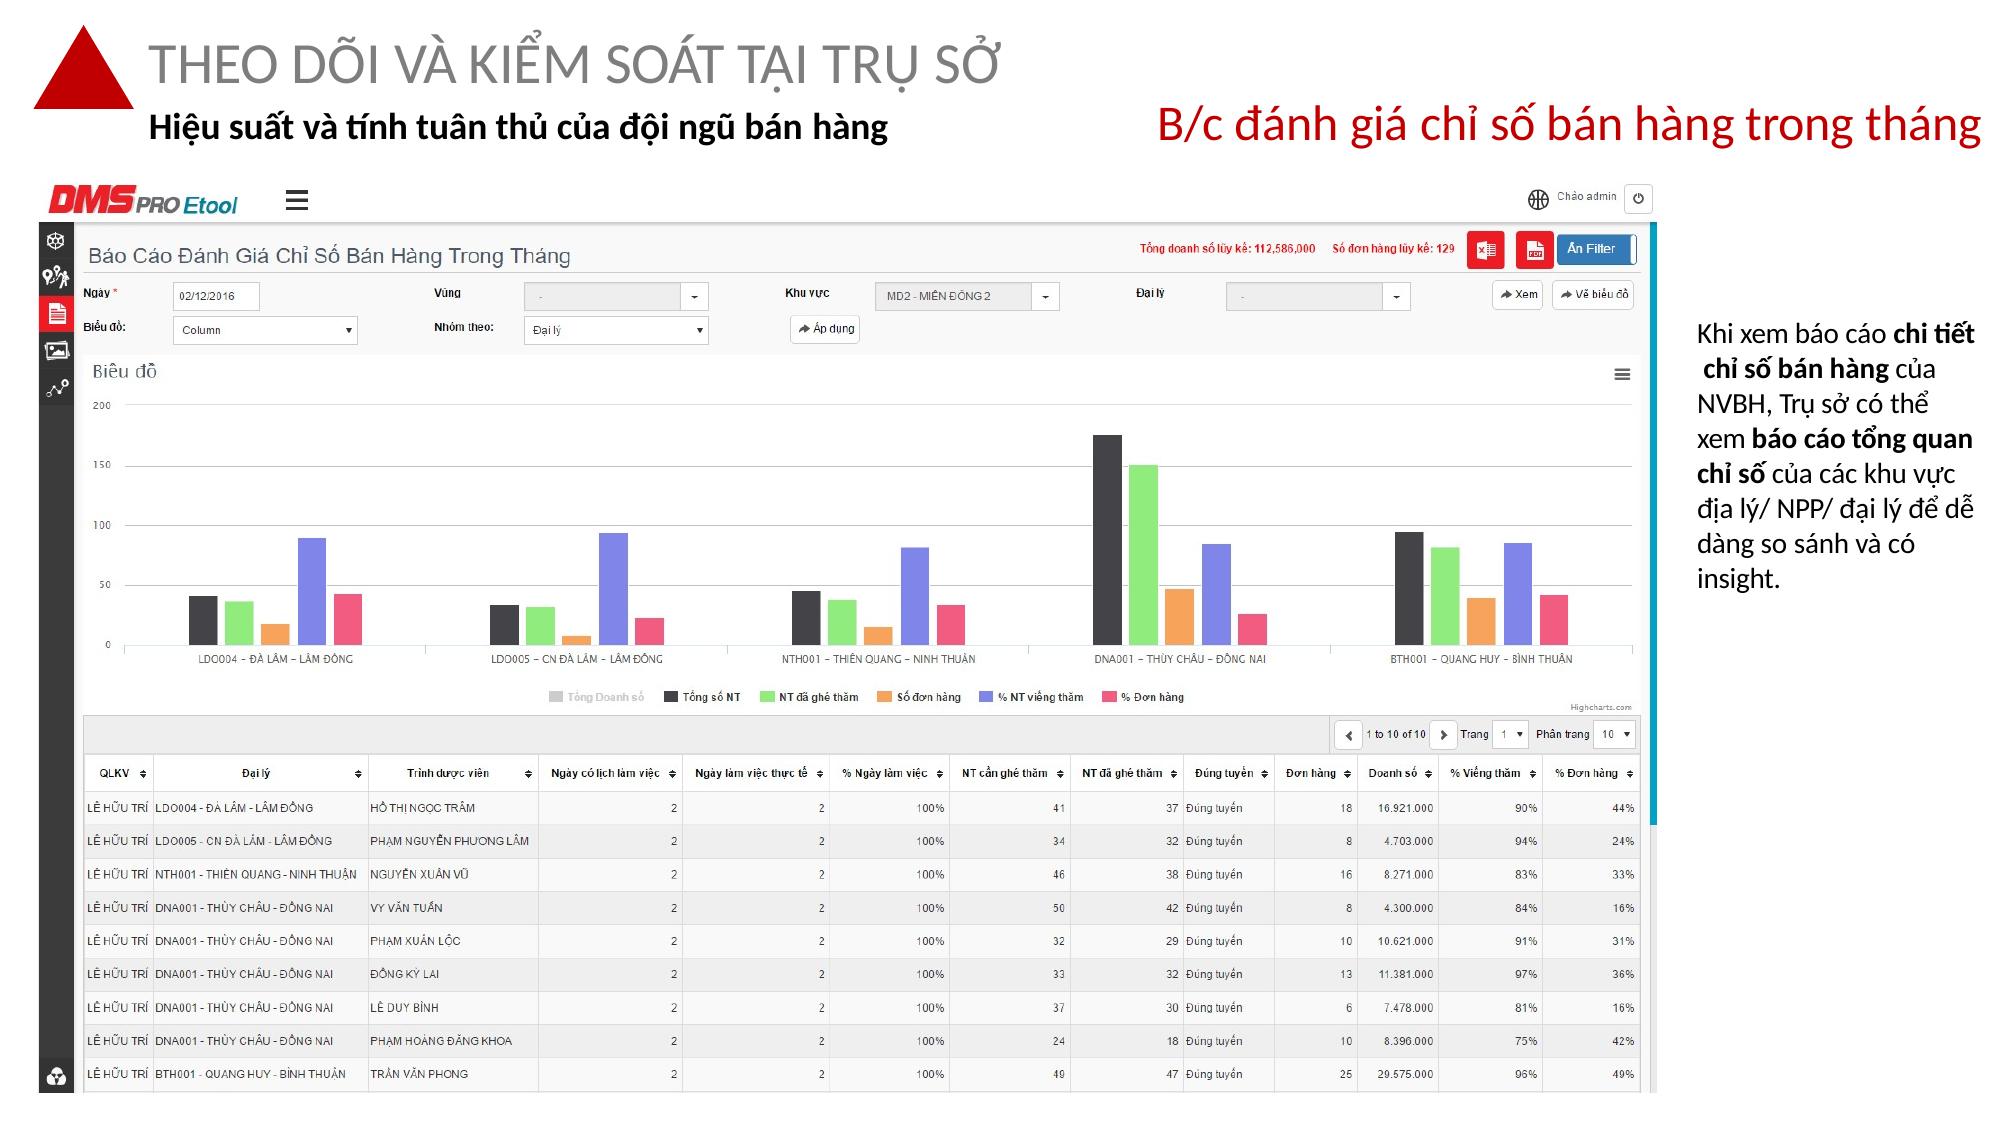

# THEO DÕI VÀ KIỂM SOÁT TẠI TRỤ SỞ

B/c đánh giá chỉ số bán hàng trong tháng
Hiệu suất và tính tuân thủ của đội ngũ bán hàng

Khi xem báo cáo chi tiết  chỉ số bán hàng của  NVBH, Trụ sở có thể  xem báo cáo tổng quan  chỉ số của các khu vực  địa lý/ NPP/ đại lý để dễ  dàng so sánh và có  insight.